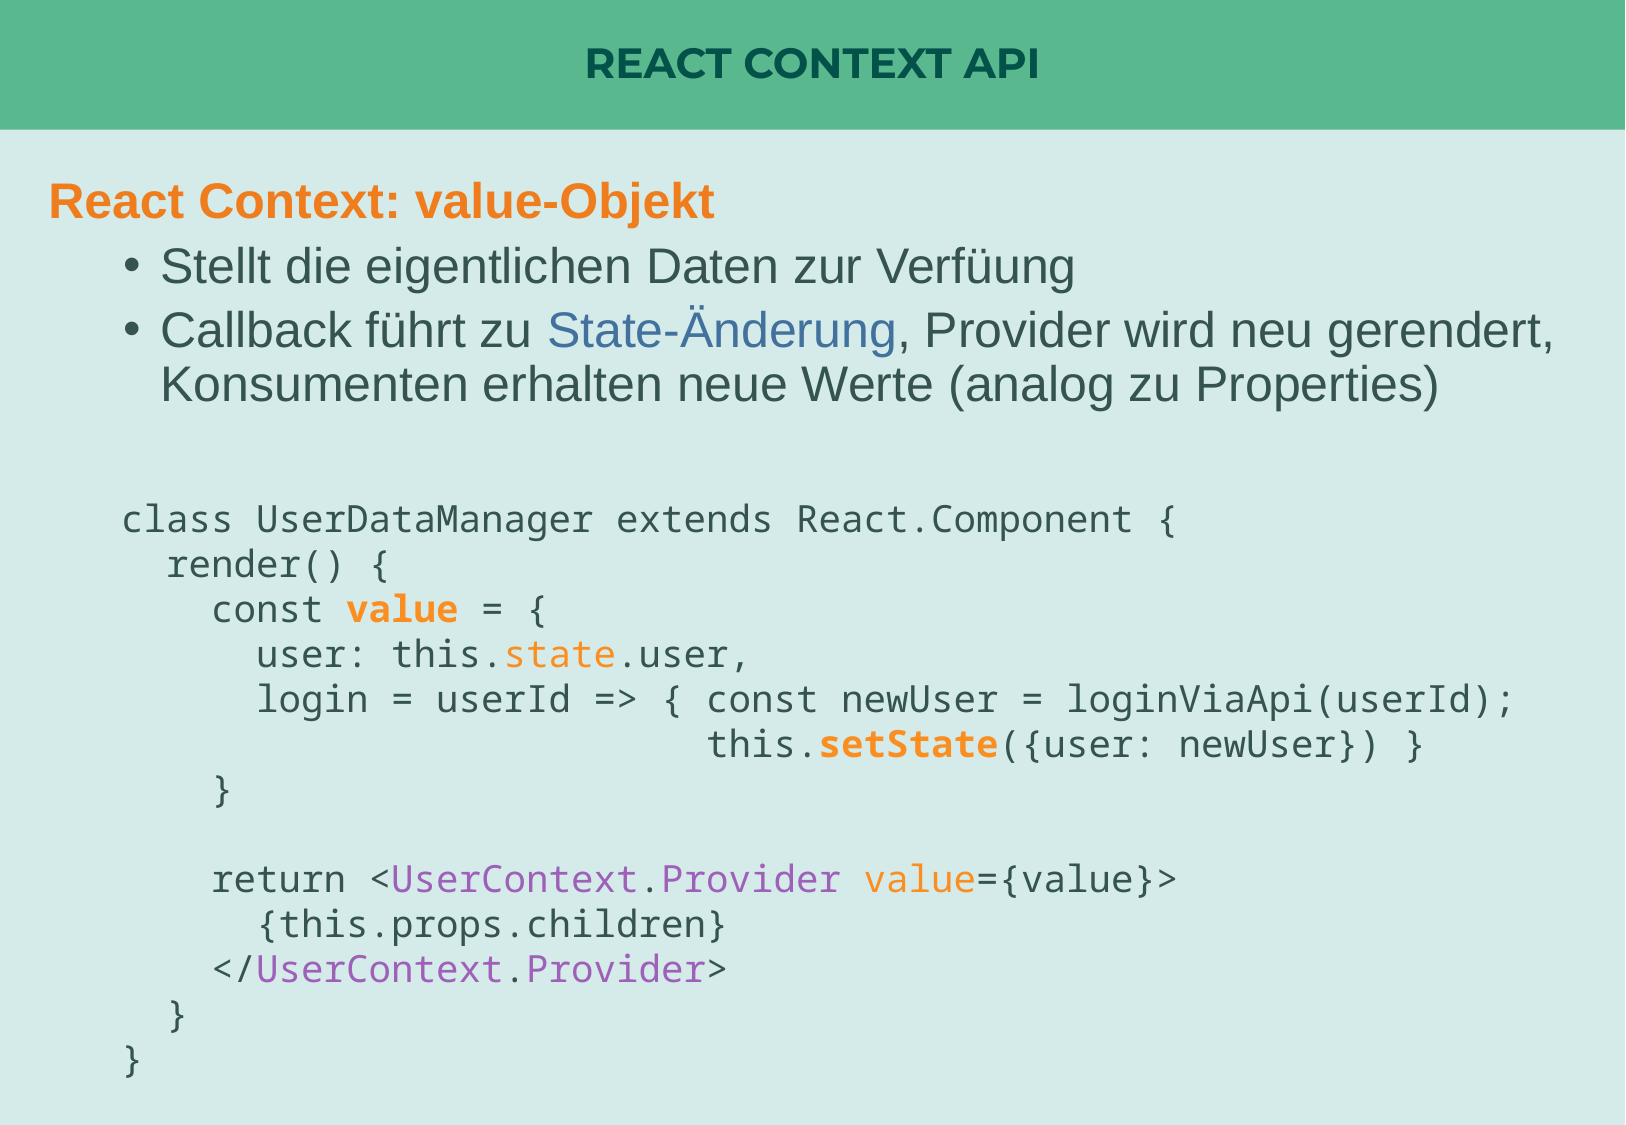

# React Context API
React Context: value-Objekt
Stellt die eigentlichen Daten zur Verfüung
Callback führt zu State-Änderung, Provider wird neu gerendert, Konsumenten erhalten neue Werte (analog zu Properties)

class UserDataManager extends React.Component {
  render() {
    const value = {
      user: this.state.user,
      login = userId => { const newUser = loginViaApi(userId);
                          this.setState({user: newUser}) }
    }

    return <UserContext.Provider value={value}>
      {this.props.children}
    </UserContext.Provider>
  }
}